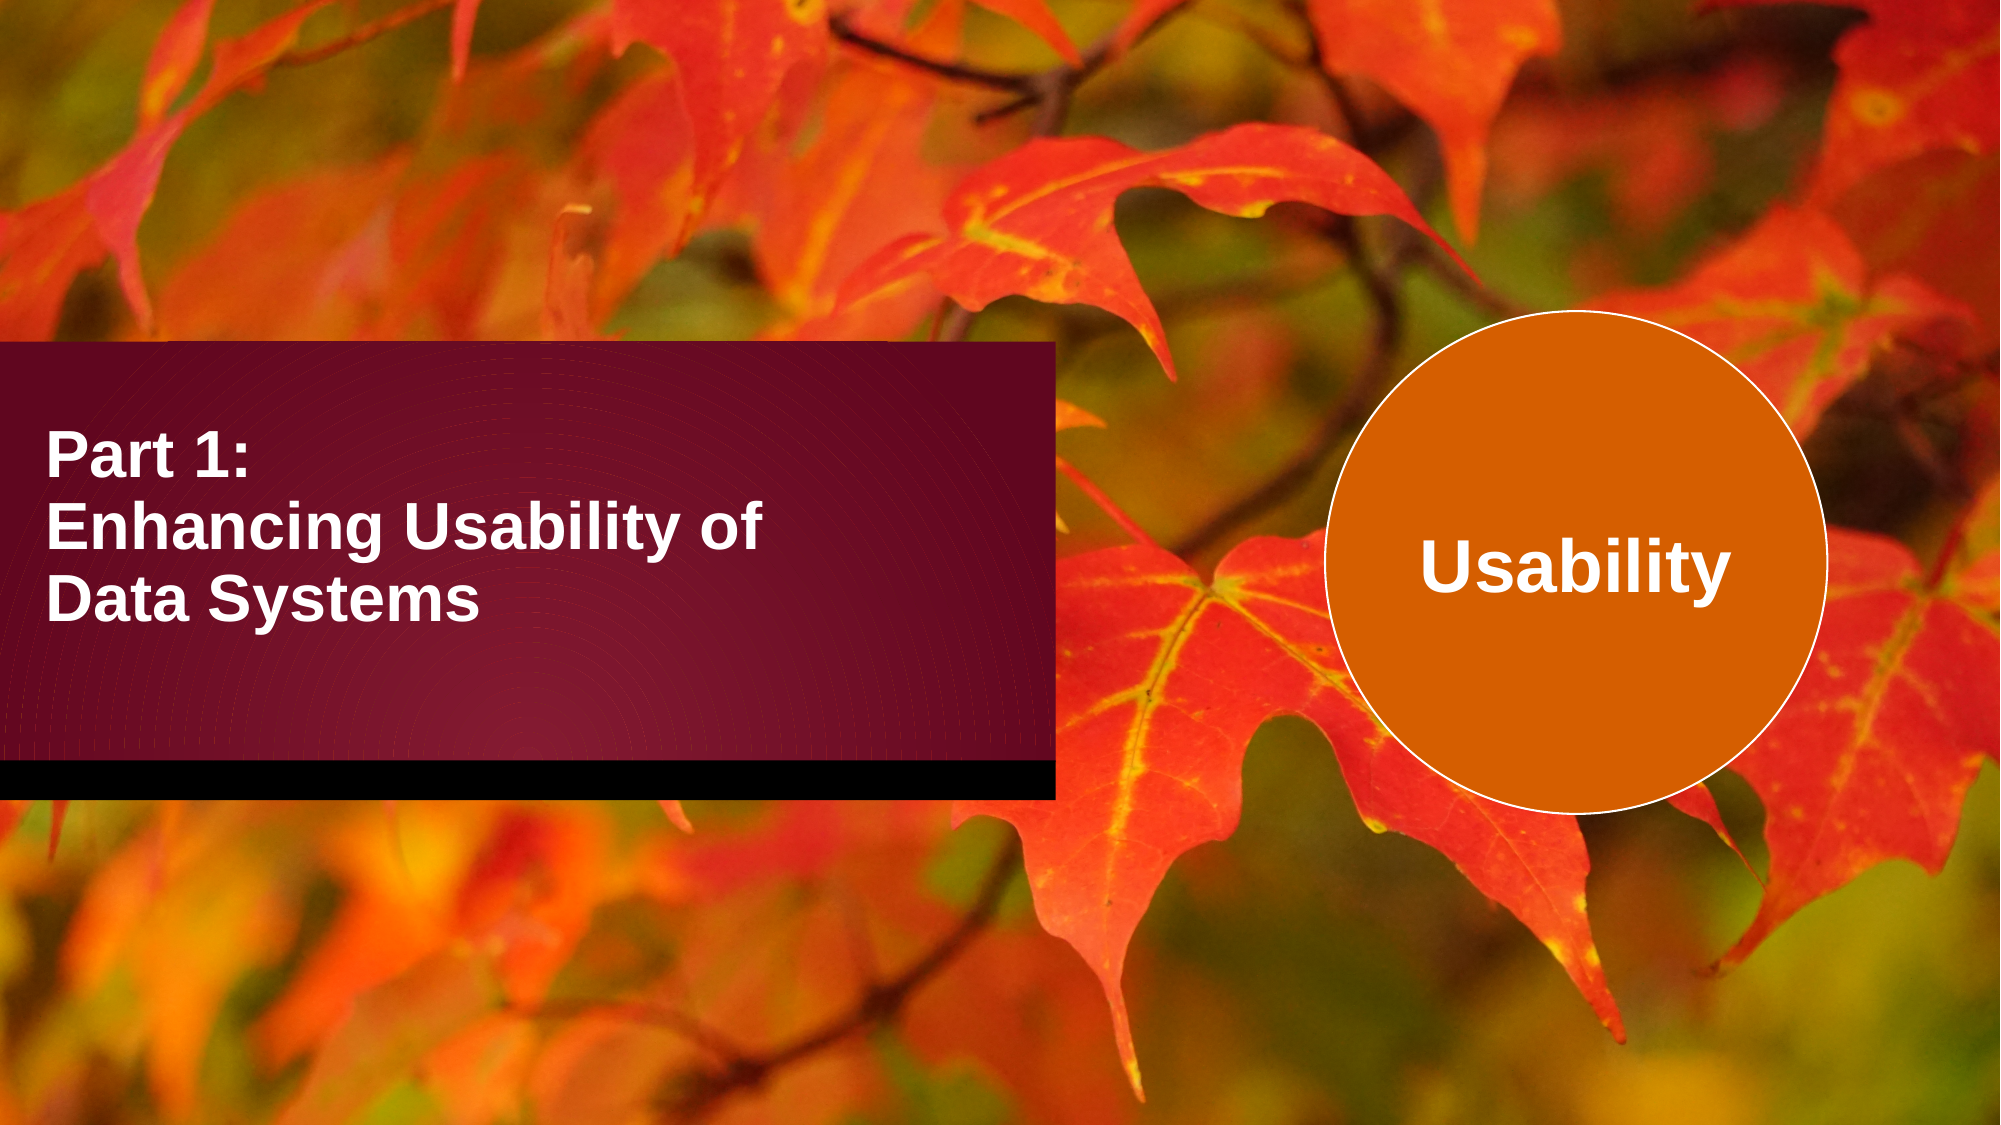

Usability
# Part 1: Enhancing Usability of Data Systems